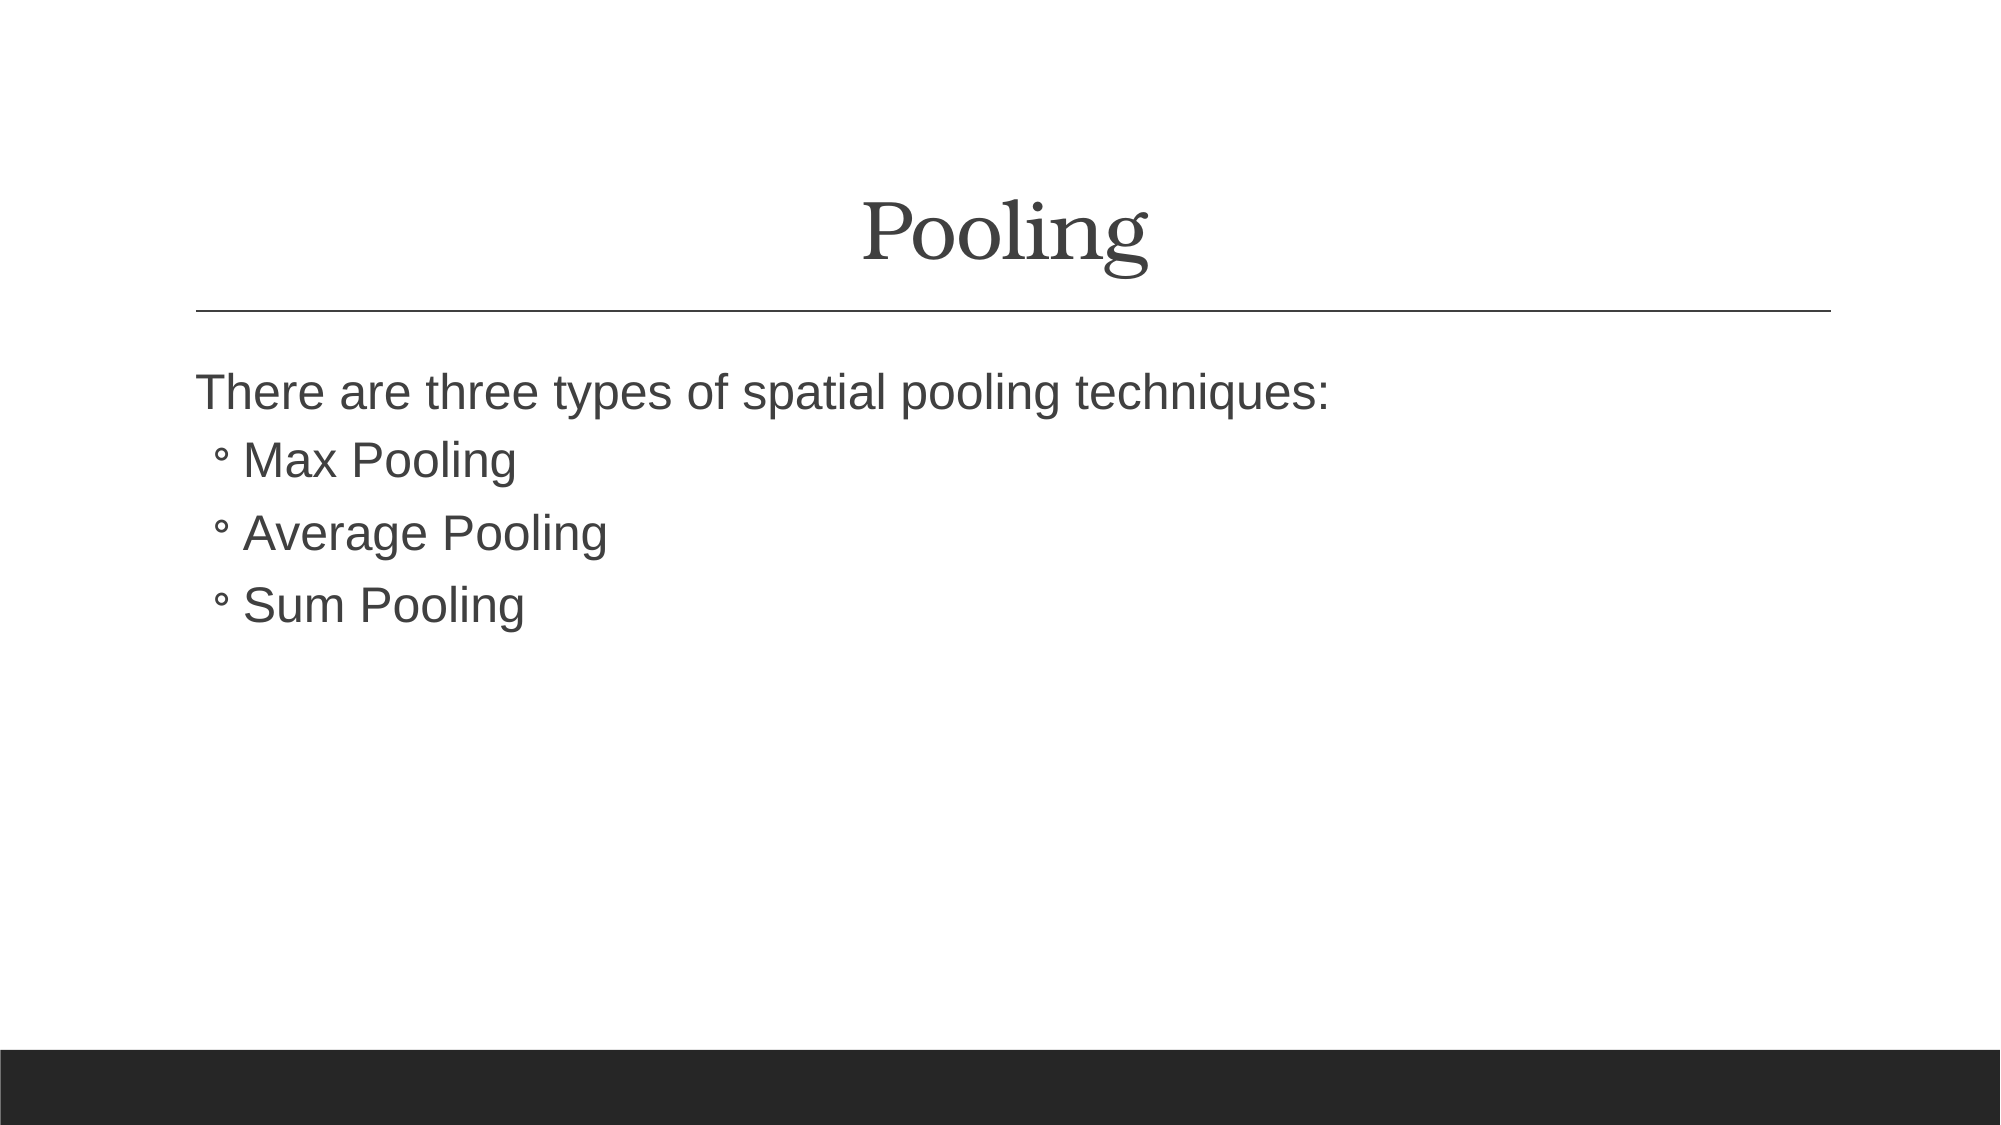

# Pooling
There are three types of spatial pooling techniques:
Max Pooling
Average Pooling
Sum Pooling